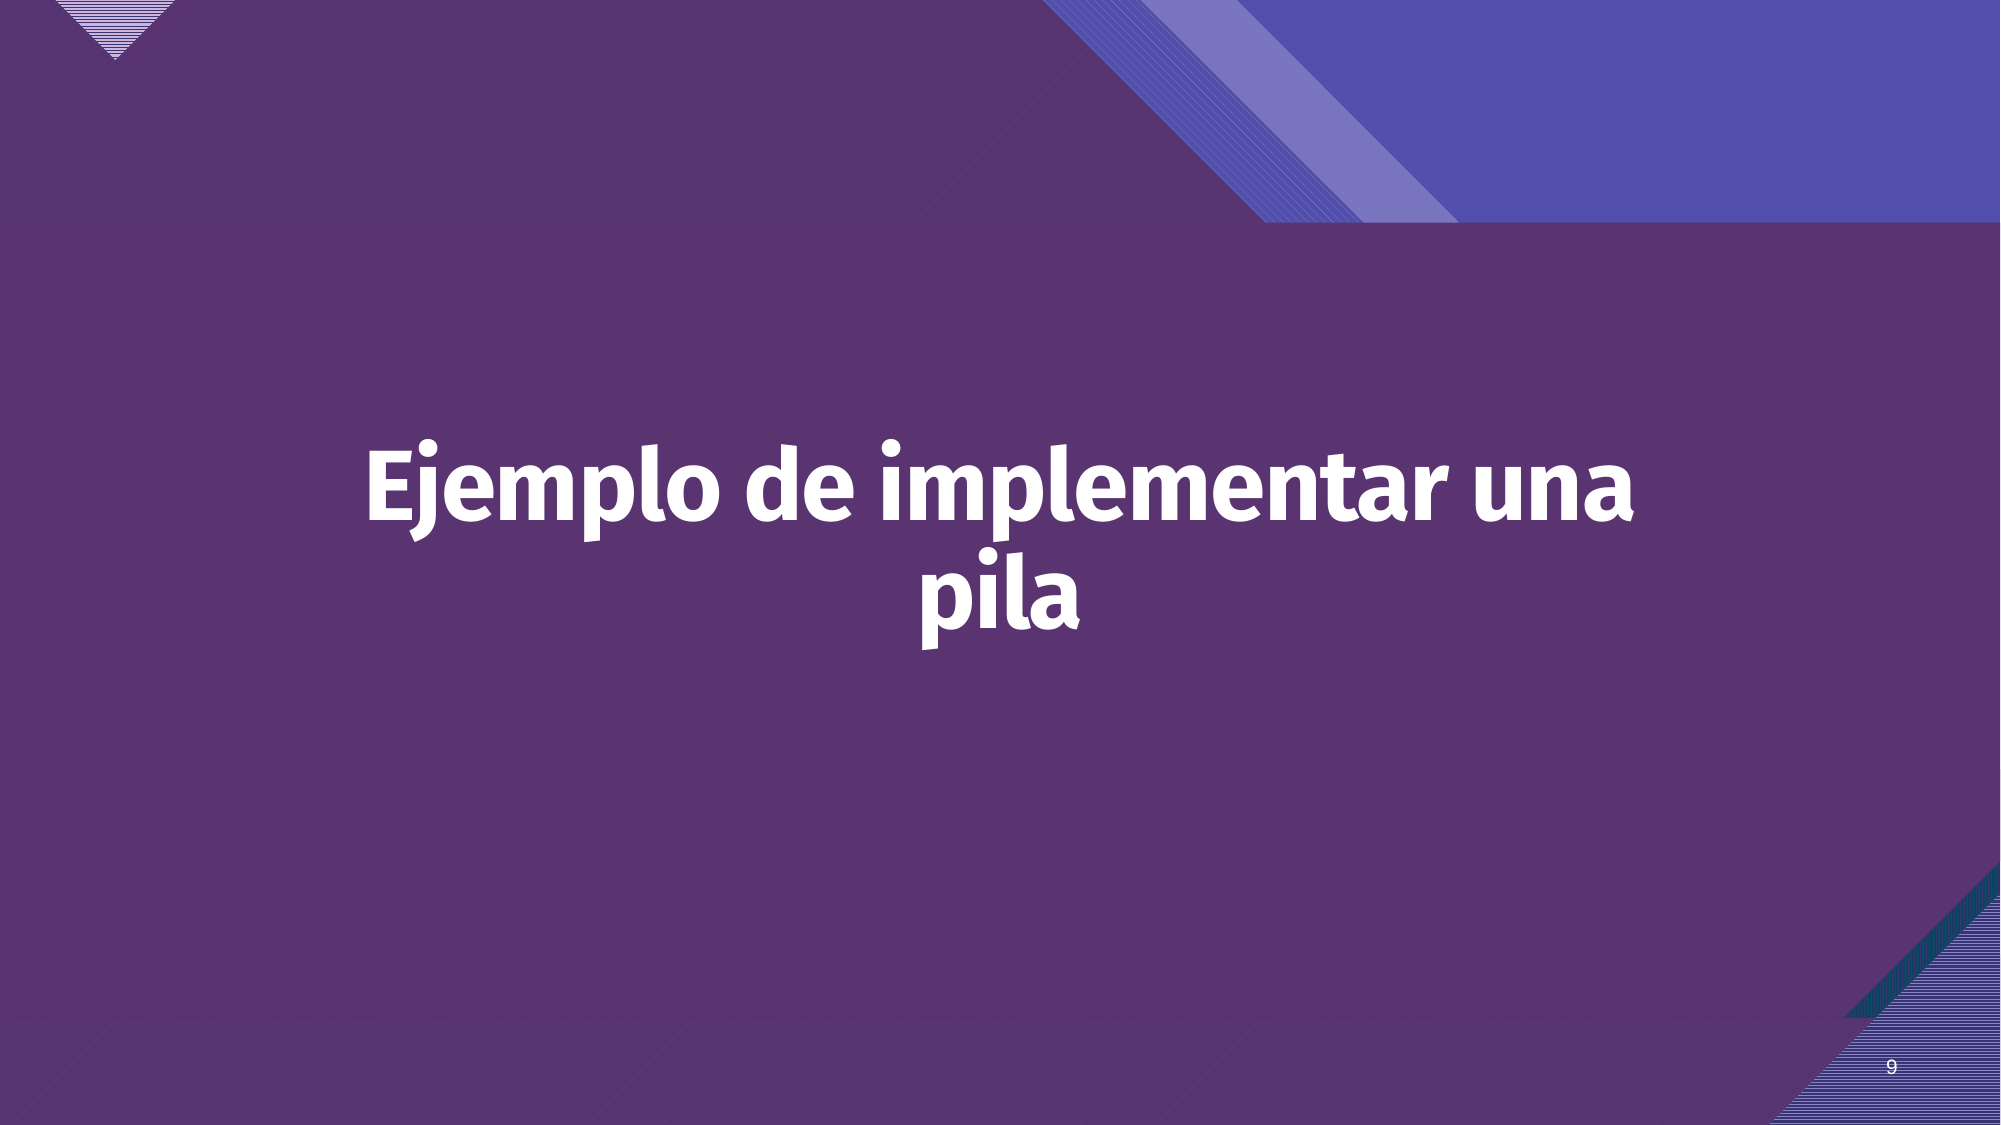

# Ejemplo de implementar una pila
9